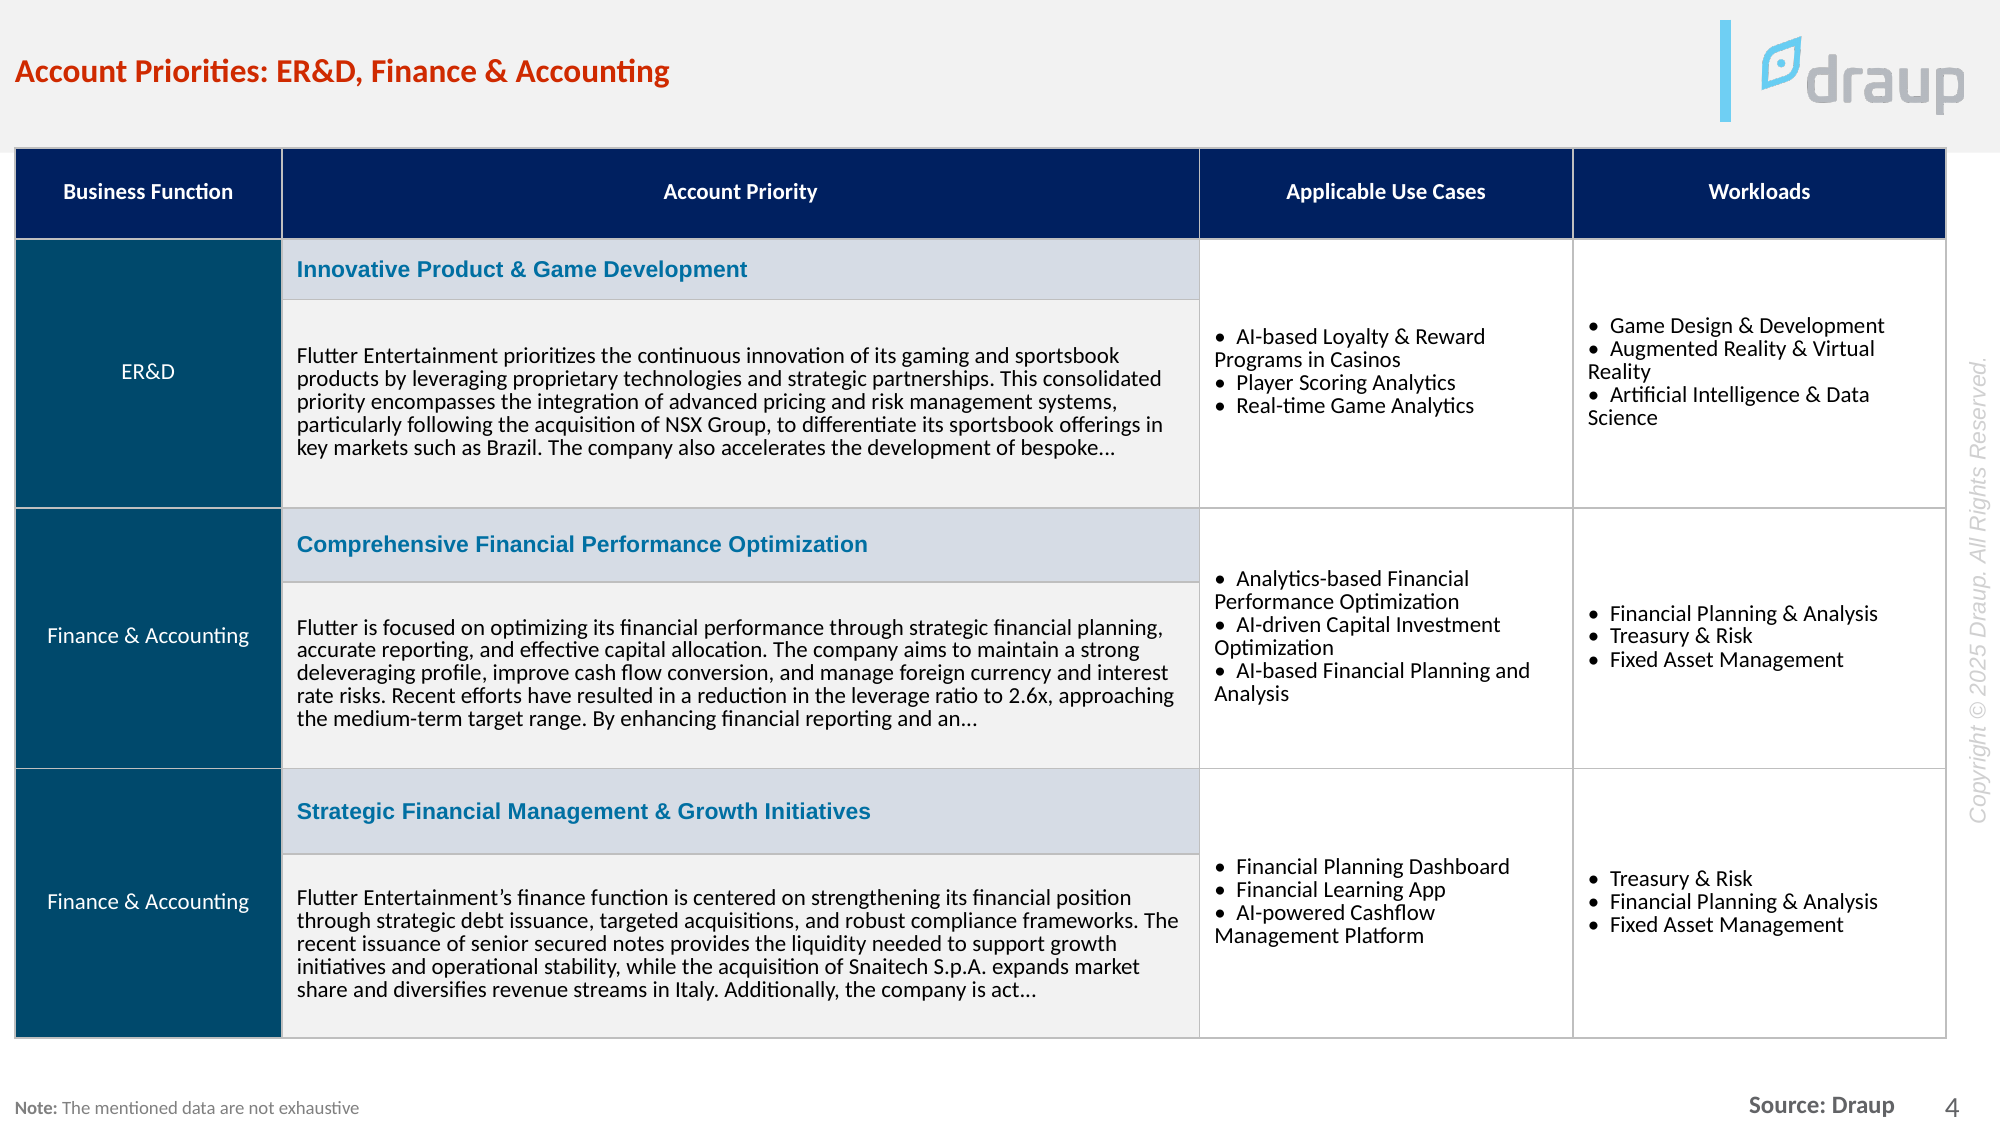

Account Priorities: ER&D, Finance & Accounting
| Business Function | Account Priority | Applicable Use Cases | Workloads |
| --- | --- | --- | --- |
| ER&D | Innovative Product & Game Development | • AI-based Loyalty & Reward Programs in Casinos • Player Scoring Analytics • Real-time Game Analytics | • Game Design & Development • Augmented Reality & Virtual Reality • Artificial Intelligence & Data Science |
|  | Flutter Entertainment prioritizes the continuous innovation of its gaming and sportsbook products by leveraging proprietary technologies and strategic partnerships. This consolidated priority encompasses the integration of advanced pricing and risk management systems, particularly following the acquisition of NSX Group, to differentiate its sportsbook offerings in key markets such as Brazil. The company also accelerates the development of bespoke... |  |  |
| Finance & Accounting | Comprehensive Financial Performance Optimization | • Analytics-based Financial Performance Optimization • AI-driven Capital Investment Optimization • AI-based Financial Planning and Analysis | • Financial Planning & Analysis • Treasury & Risk • Fixed Asset Management |
|  | Flutter is focused on optimizing its financial performance through strategic financial planning, accurate reporting, and effective capital allocation. The company aims to maintain a strong deleveraging profile, improve cash flow conversion, and manage foreign currency and interest rate risks. Recent efforts have resulted in a reduction in the leverage ratio to 2.6x, approaching the medium-term target range. By enhancing financial reporting and an... |  |  |
| Finance & Accounting | Strategic Financial Management & Growth Initiatives | • Financial Planning Dashboard • Financial Learning App • AI-powered Cashflow Management Platform | • Treasury & Risk • Financial Planning & Analysis • Fixed Asset Management |
|  | Flutter Entertainment’s finance function is centered on strengthening its financial position through strategic debt issuance, targeted acquisitions, and robust compliance frameworks. The recent issuance of senior secured notes provides the liquidity needed to support growth initiatives and operational stability, while the acquisition of Snaitech S.p.A. expands market share and diversifies revenue streams in Italy. Additionally, the company is act... |  |  |
Note: The mentioned data are not exhaustive